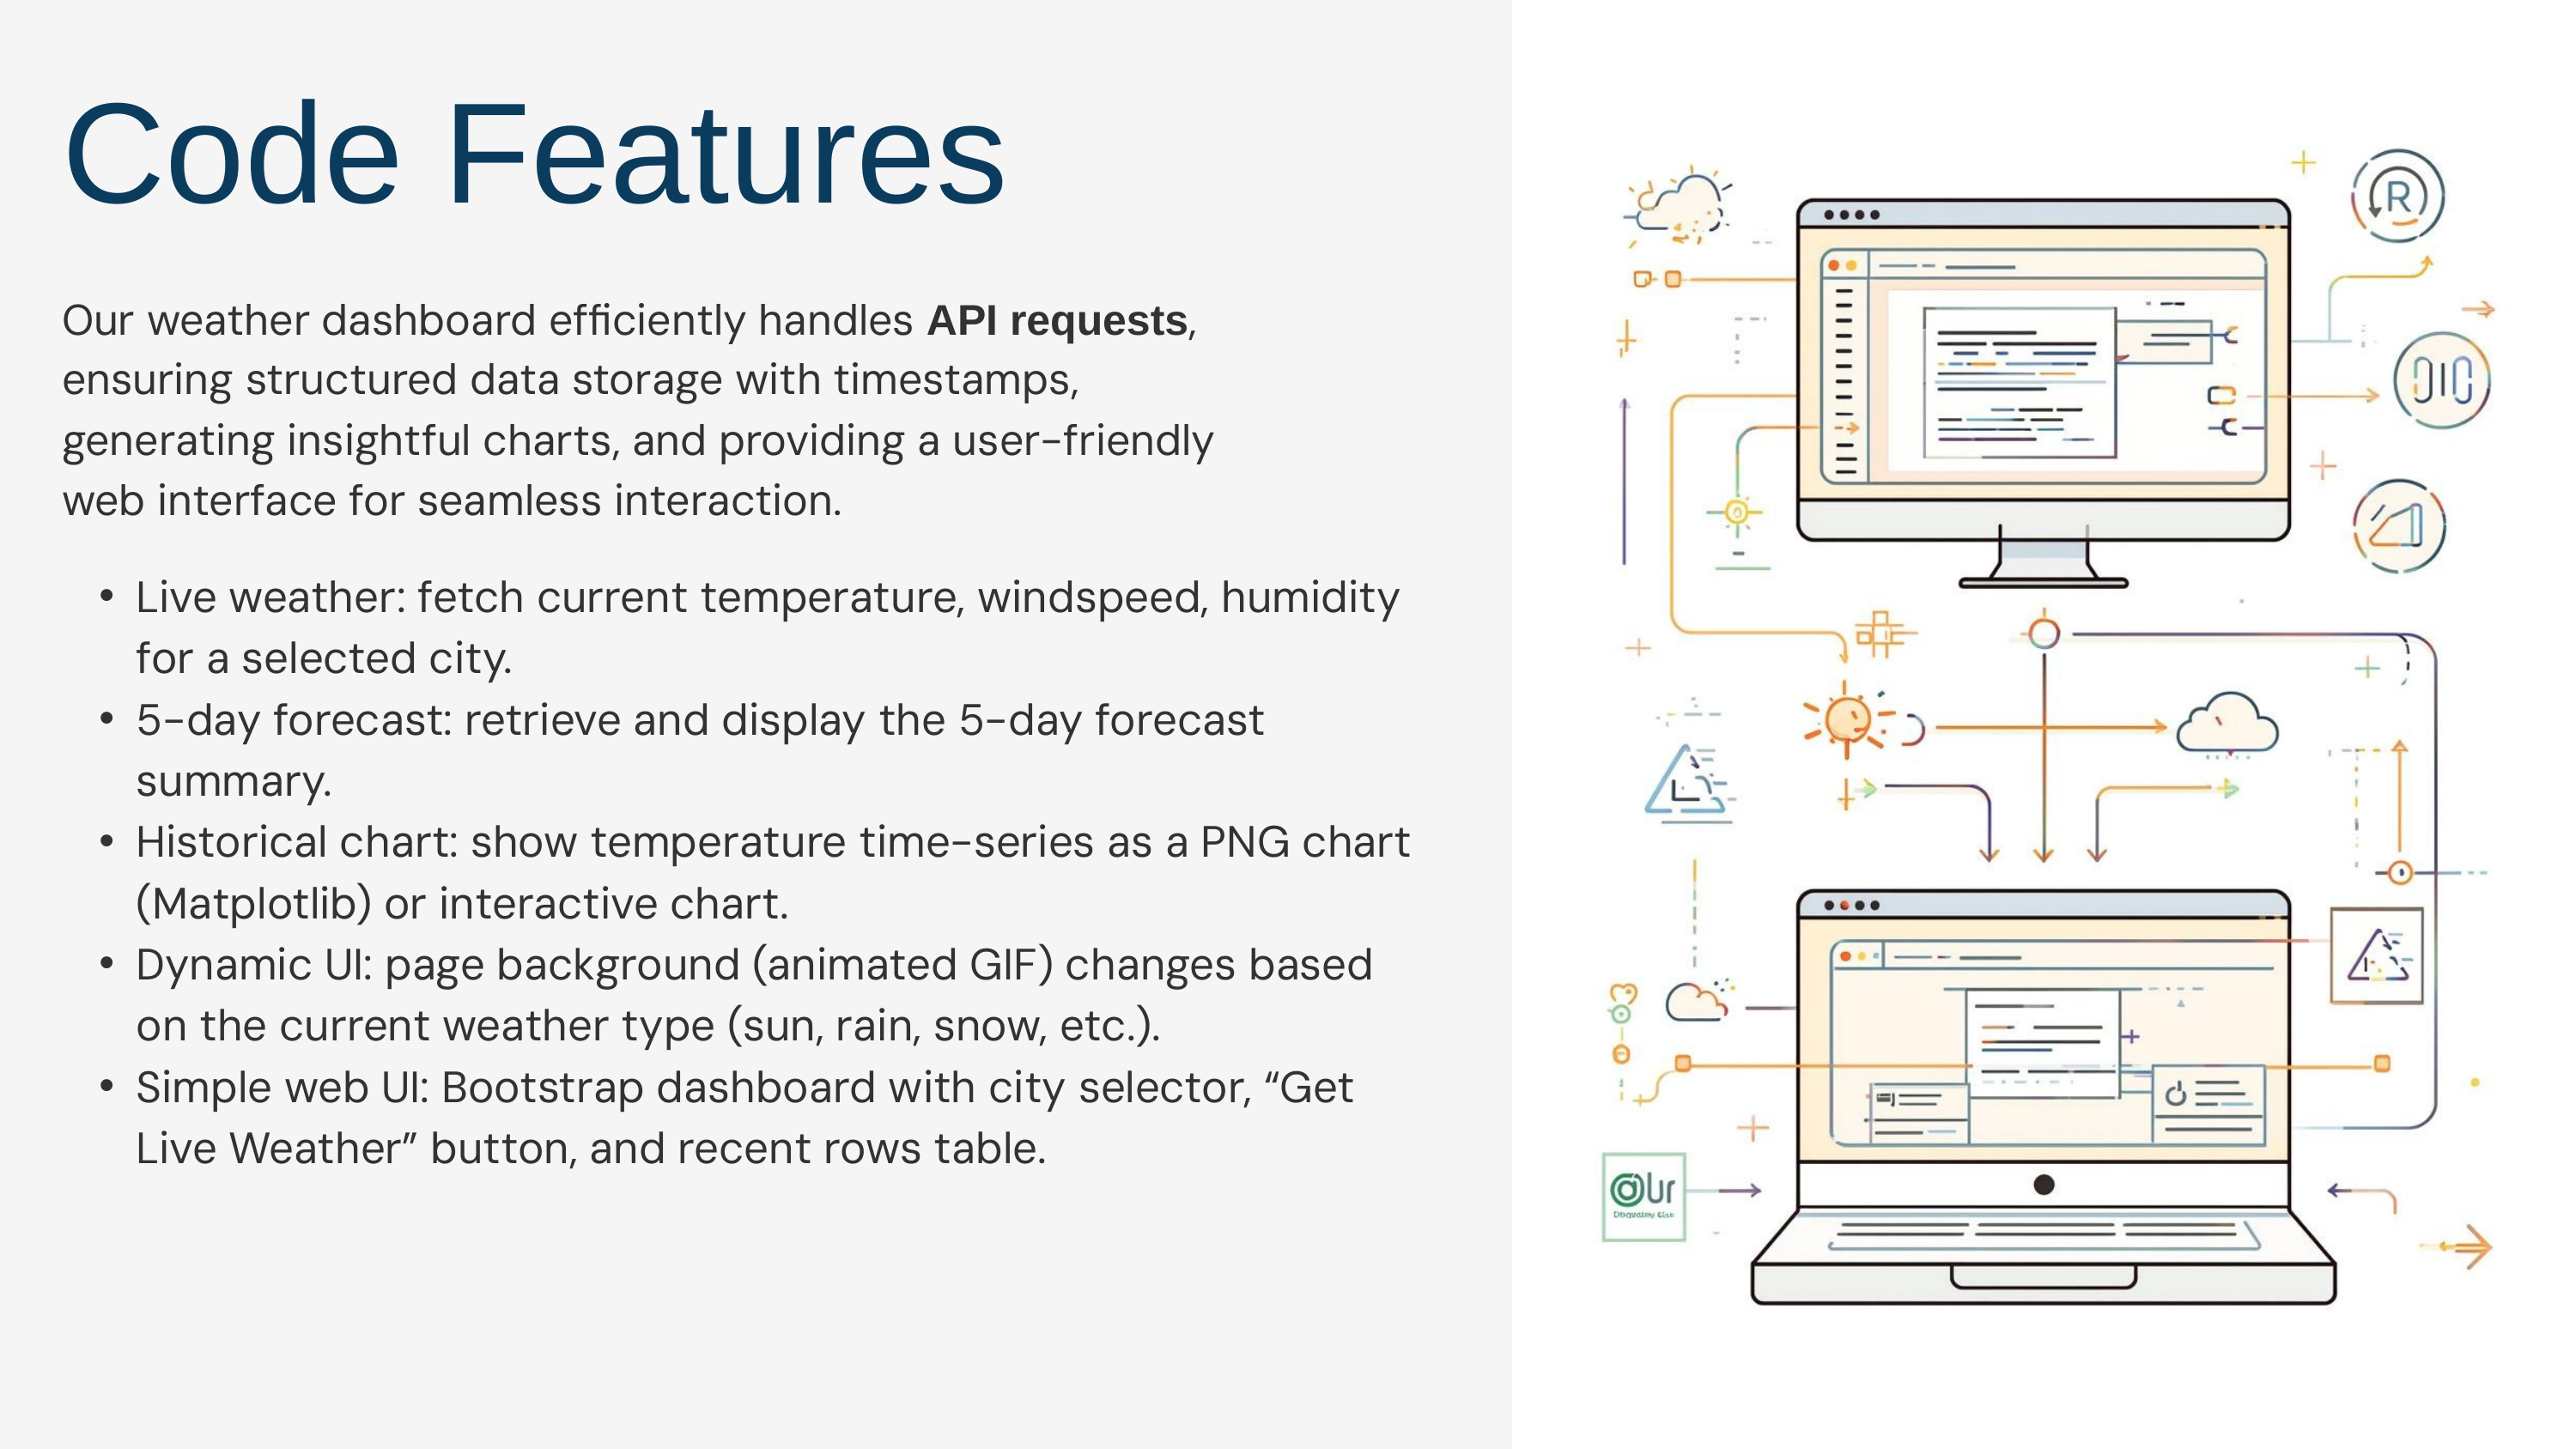

Code Features
Our weather dashboard efficiently handles API requests, ensuring structured data storage with timestamps, generating insightful charts, and providing a user-friendly web interface for seamless interaction.
Live weather: fetch current temperature, windspeed, humidity for a selected city.
5-day forecast: retrieve and display the 5-day forecast summary.
Historical chart: show temperature time-series as a PNG chart (Matplotlib) or interactive chart.
Dynamic UI: page background (animated GIF) changes based on the current weather type (sun, rain, snow, etc.).
Simple web UI: Bootstrap dashboard with city selector, “Get Live Weather” button, and recent rows table.